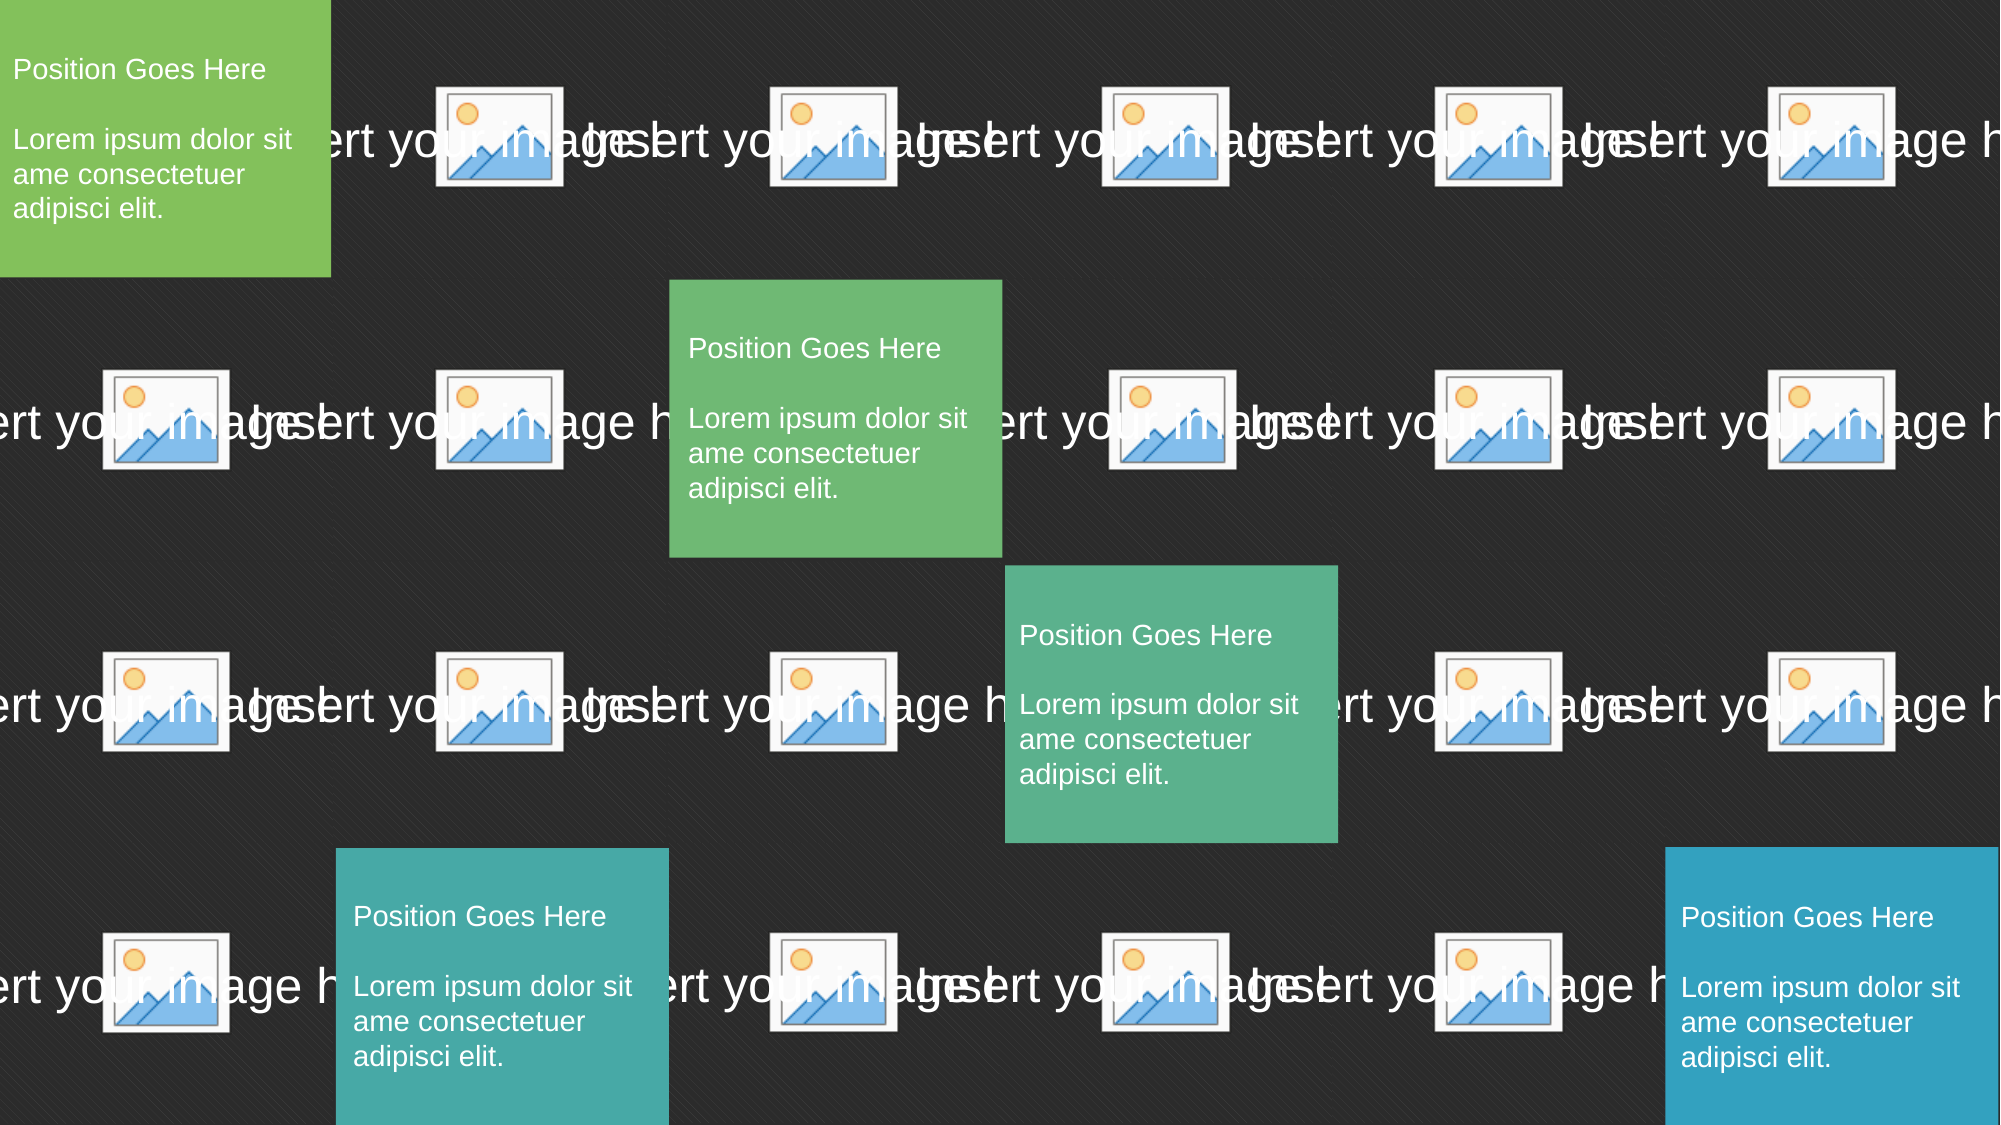

Position Goes Here

Lorem ipsum dolor sit ame consectetuer adipisci elit.

Position Goes Here

Lorem ipsum dolor sit ame consectetuer adipisci elit.

Position Goes Here

Lorem ipsum dolor sit ame consectetuer adipisci elit.

Position Goes Here

Lorem ipsum dolor sit ame consectetuer adipisci elit.

Position Goes Here

Lorem ipsum dolor sit ame consectetuer adipisci elit.